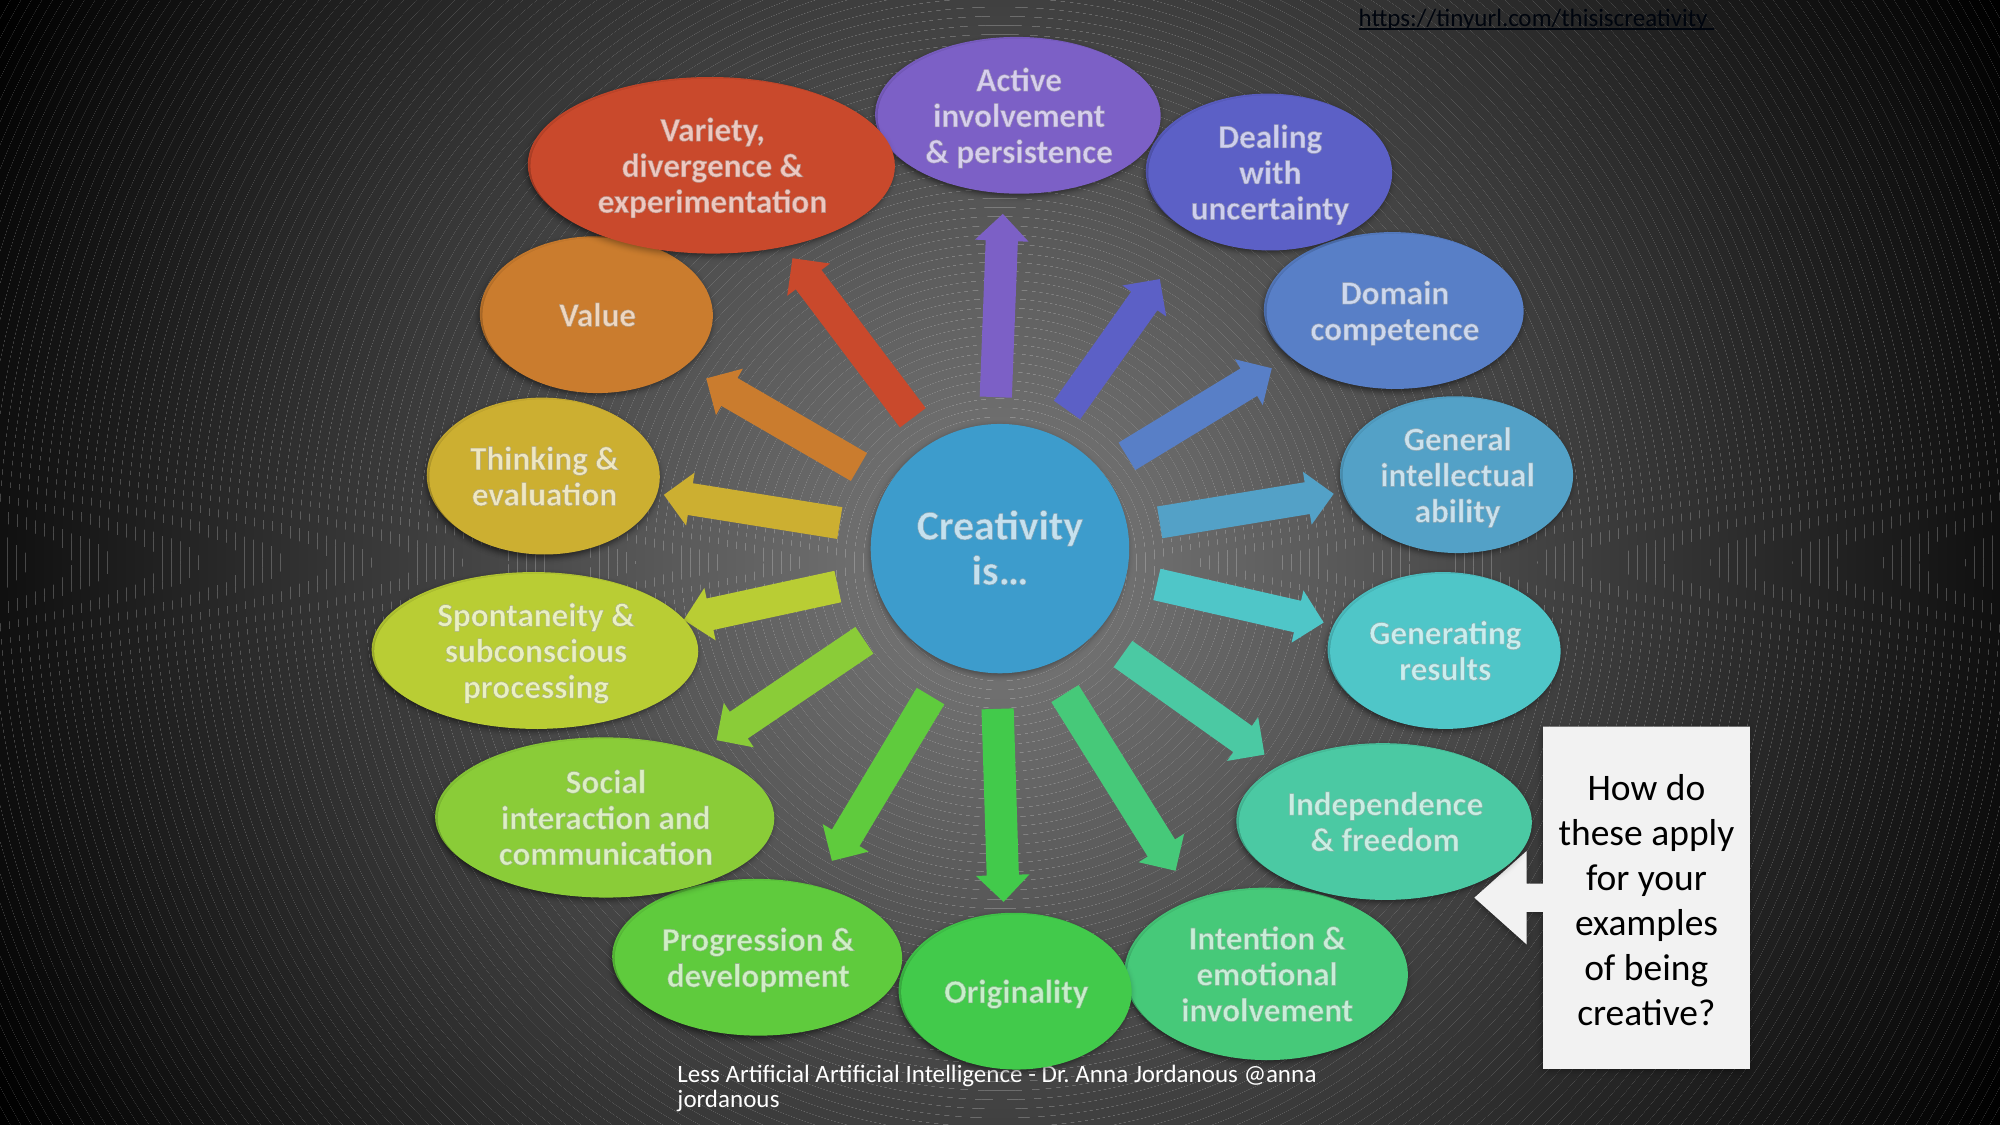

https://tinyurl.com/thisiscreativity
Creativity is…

Active involvement & persistence

Dealing with uncertainty

Domain competence

General intellectual ability

Generating results

Independence & freedom

Intention & emotional involvement

Originality

Progression & development

Social interaction and communication

Spontaneity & subconscious processing

Thinking & evaluation

Value

Variety, divergence & experimentation

Active involvement & persistence

Variety, divergence & experimentation

Dealing with uncertainty

Domain competence

Value

General intellectual ability

Thinking & evaluation

Spontaneity & subconscious processing

Generating results
How do these apply for your examples of being creative?

Social interaction and communication

Independence & freedom

Progression & development

Intention & emotional involvement

Originality
Less Artificial Artificial Intelligence - Dr. Anna Jordanous @annajordanous